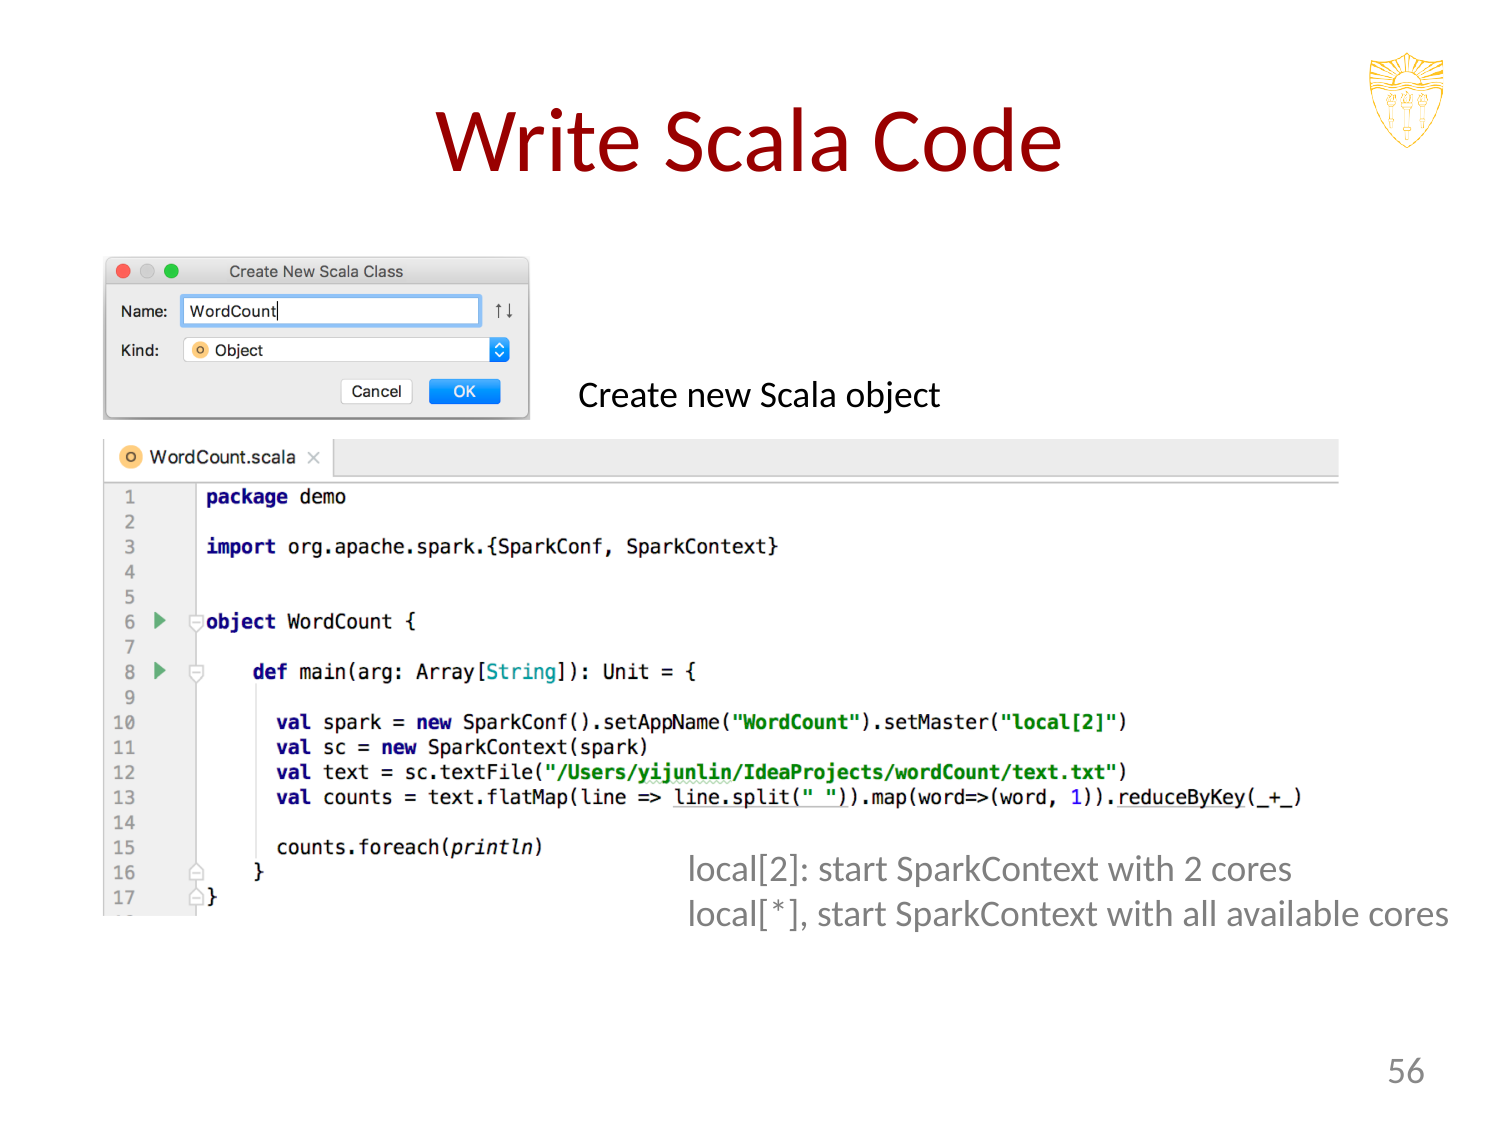

# Write Scala Code

Create new Scala object

local[2]: start SparkContext with 2 cores     local[*], start SparkContext with all available cores
56